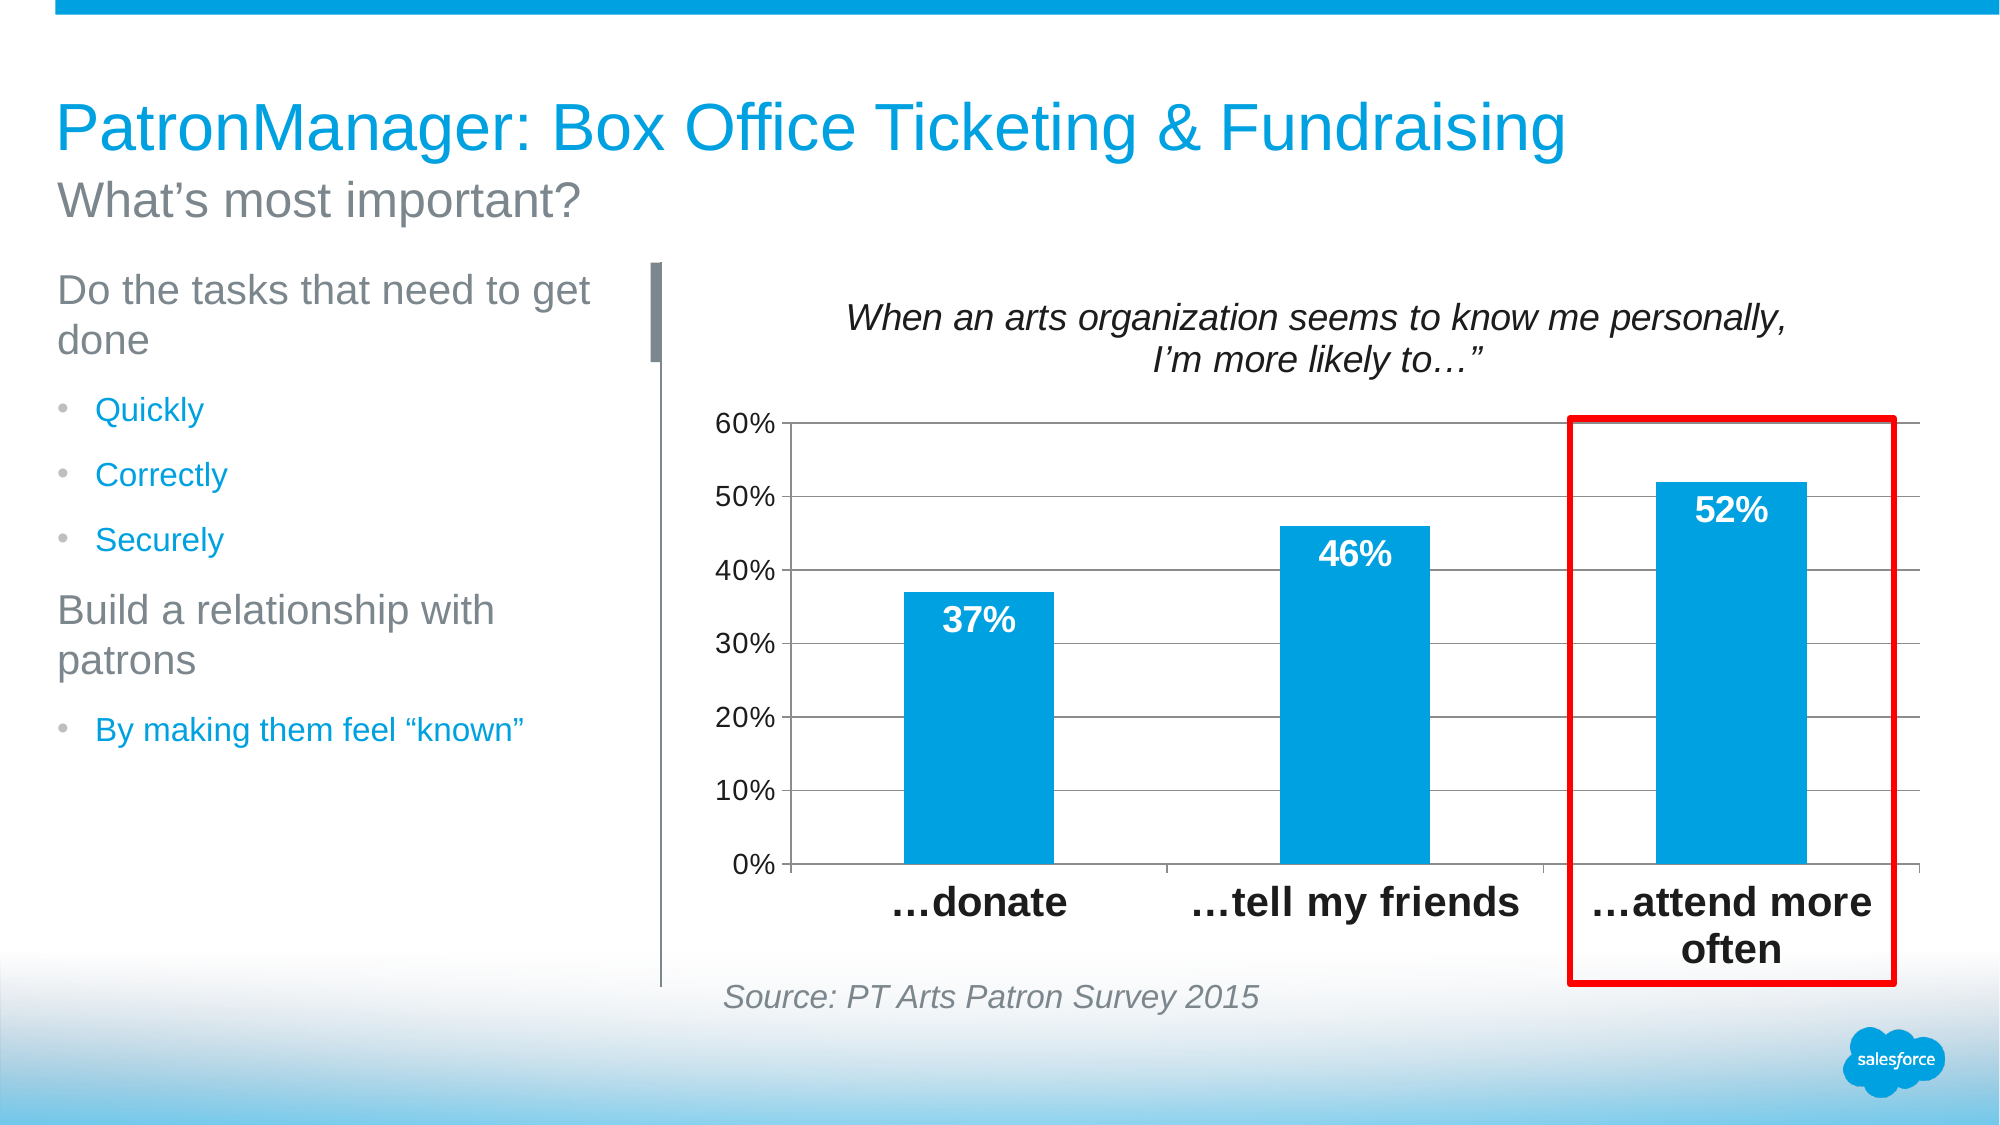

# PatronManager: Box Office Ticketing & Fundraising
What’s most important?
Do the tasks that need to get done
Quickly
Correctly
Securely
Build a relationship with patrons
By making them feel “known”

### Chart: When an arts organization seems to know me personally, I’m more likely to…”

| Category | Series 1 |
|---|---|
| …donate | 0.37 |
| …tell my friends | 0.46 |
| …attend more often | 0.52 |
Source: PT Arts Patron Survey 2015